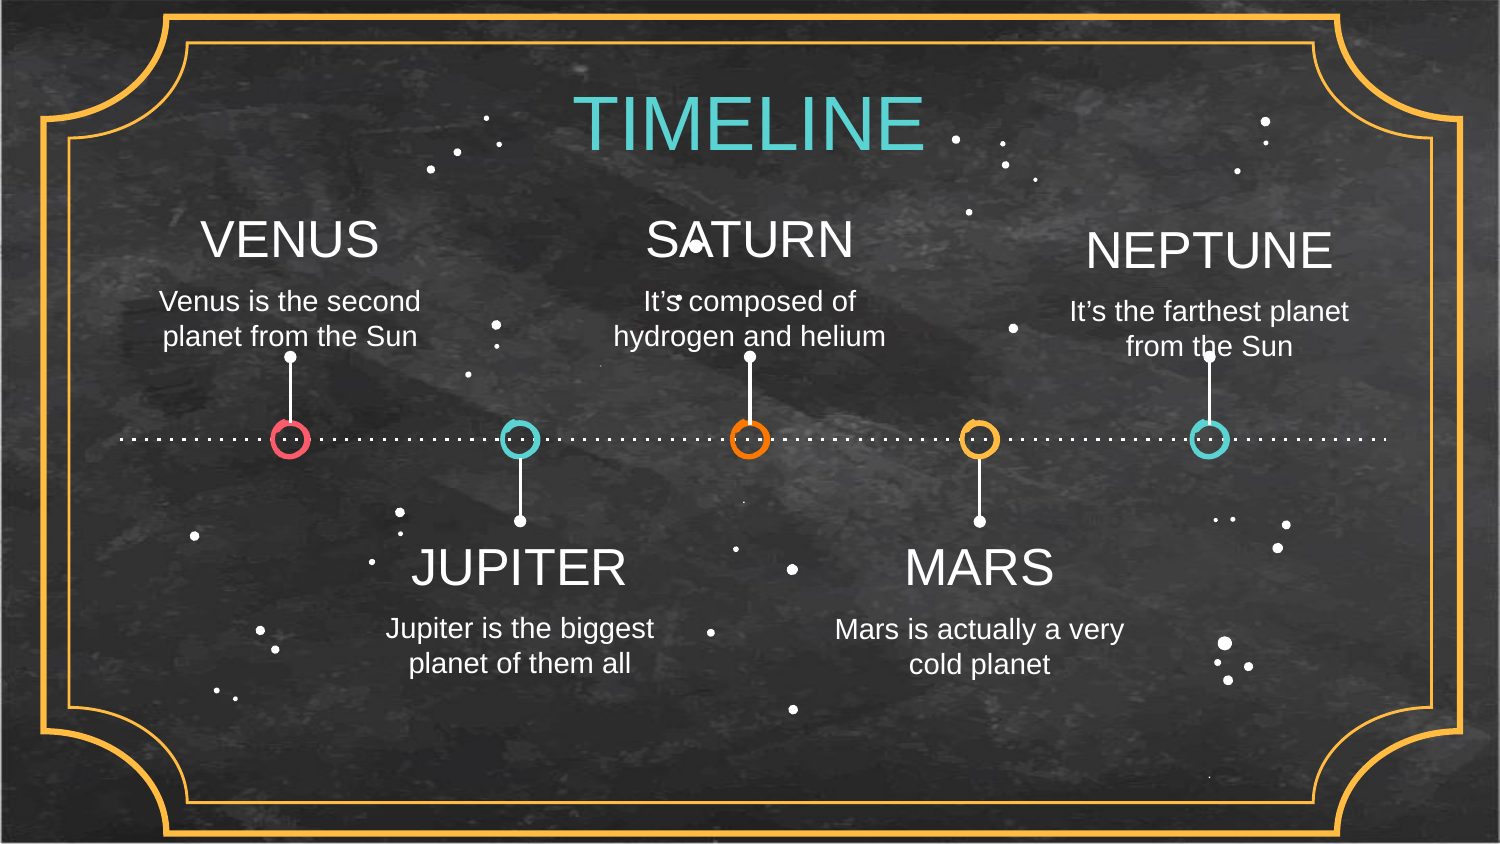

# TIMELINE

SATURN
VENUS
NEPTUNE

It’s composed of hydrogen and helium
Venus is the second planet from the Sun
It’s the farthest planet from the Sun

JUPITER
MARS

Jupiter is the biggest planet of them all
Mars is actually a very cold planet